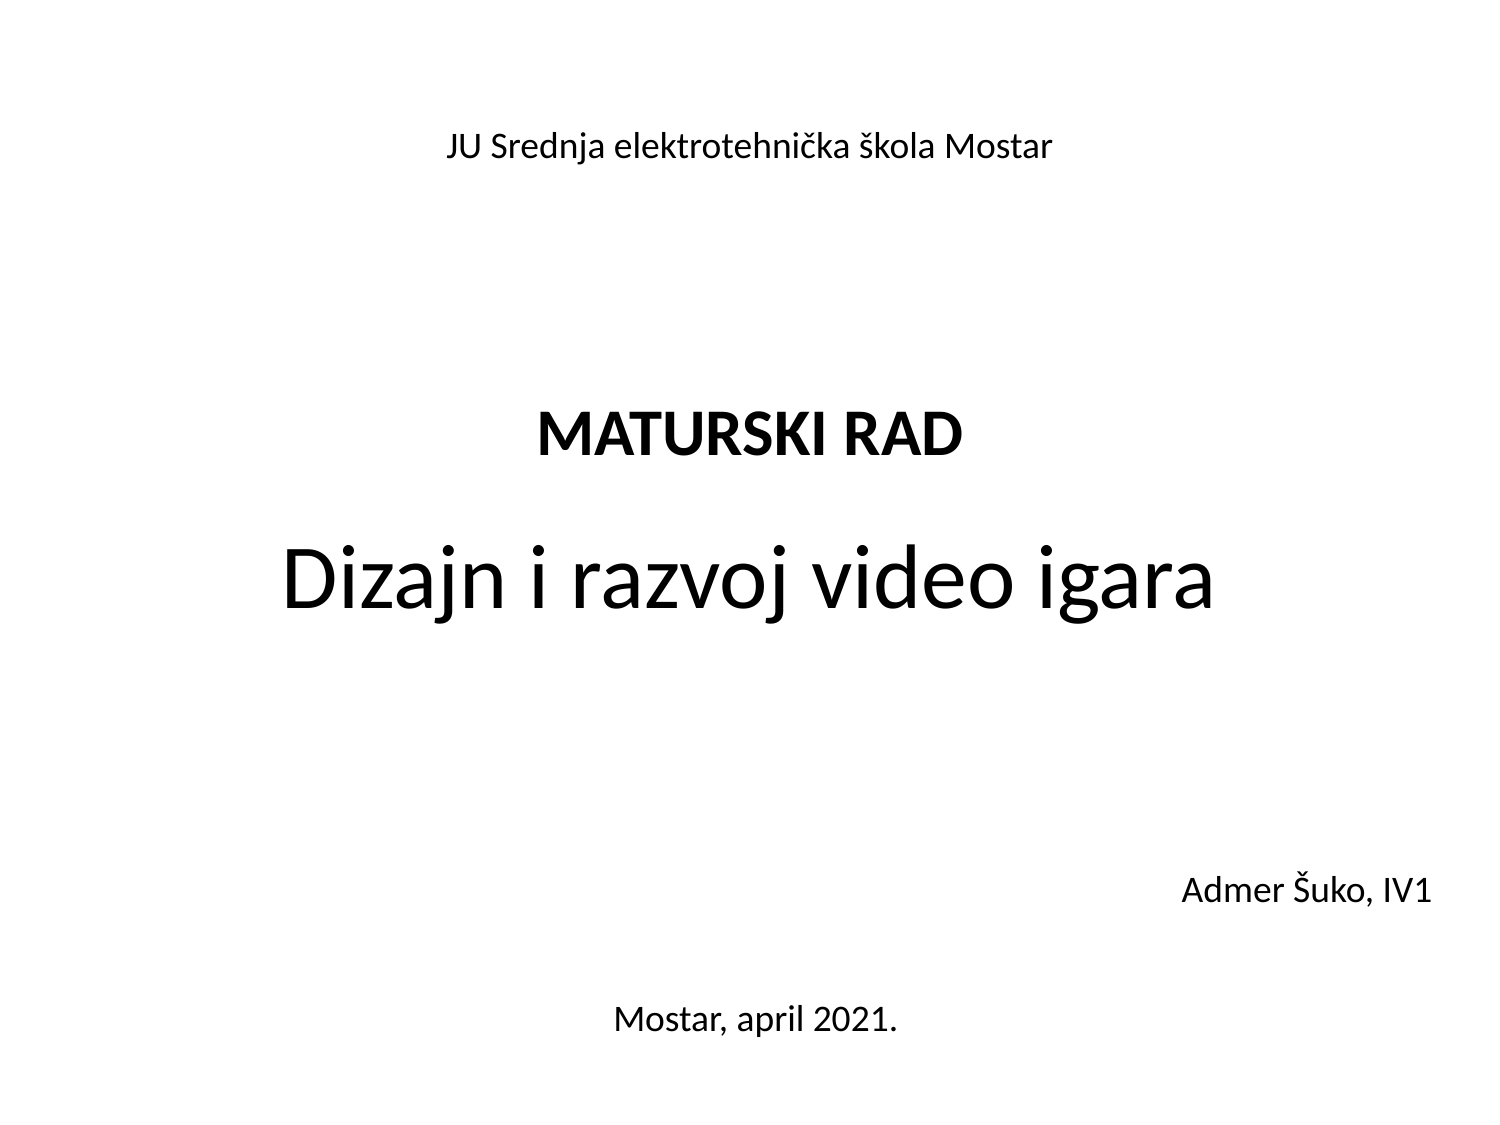

JU Srednja elektrotehnička škola Mostar
MATURSKI RAD
# Dizajn i razvoj video igara
Admer Šuko, IV1
Mostar, april 2021.